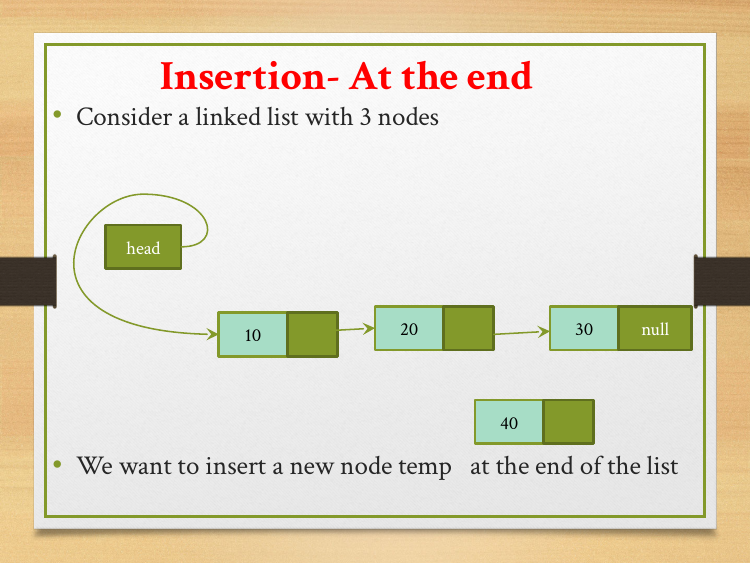

Insertion- At the end
Consider a linked list with 3 nodes

We want to insert a new node temp   at the end of the list
head
20

30
null
10

40